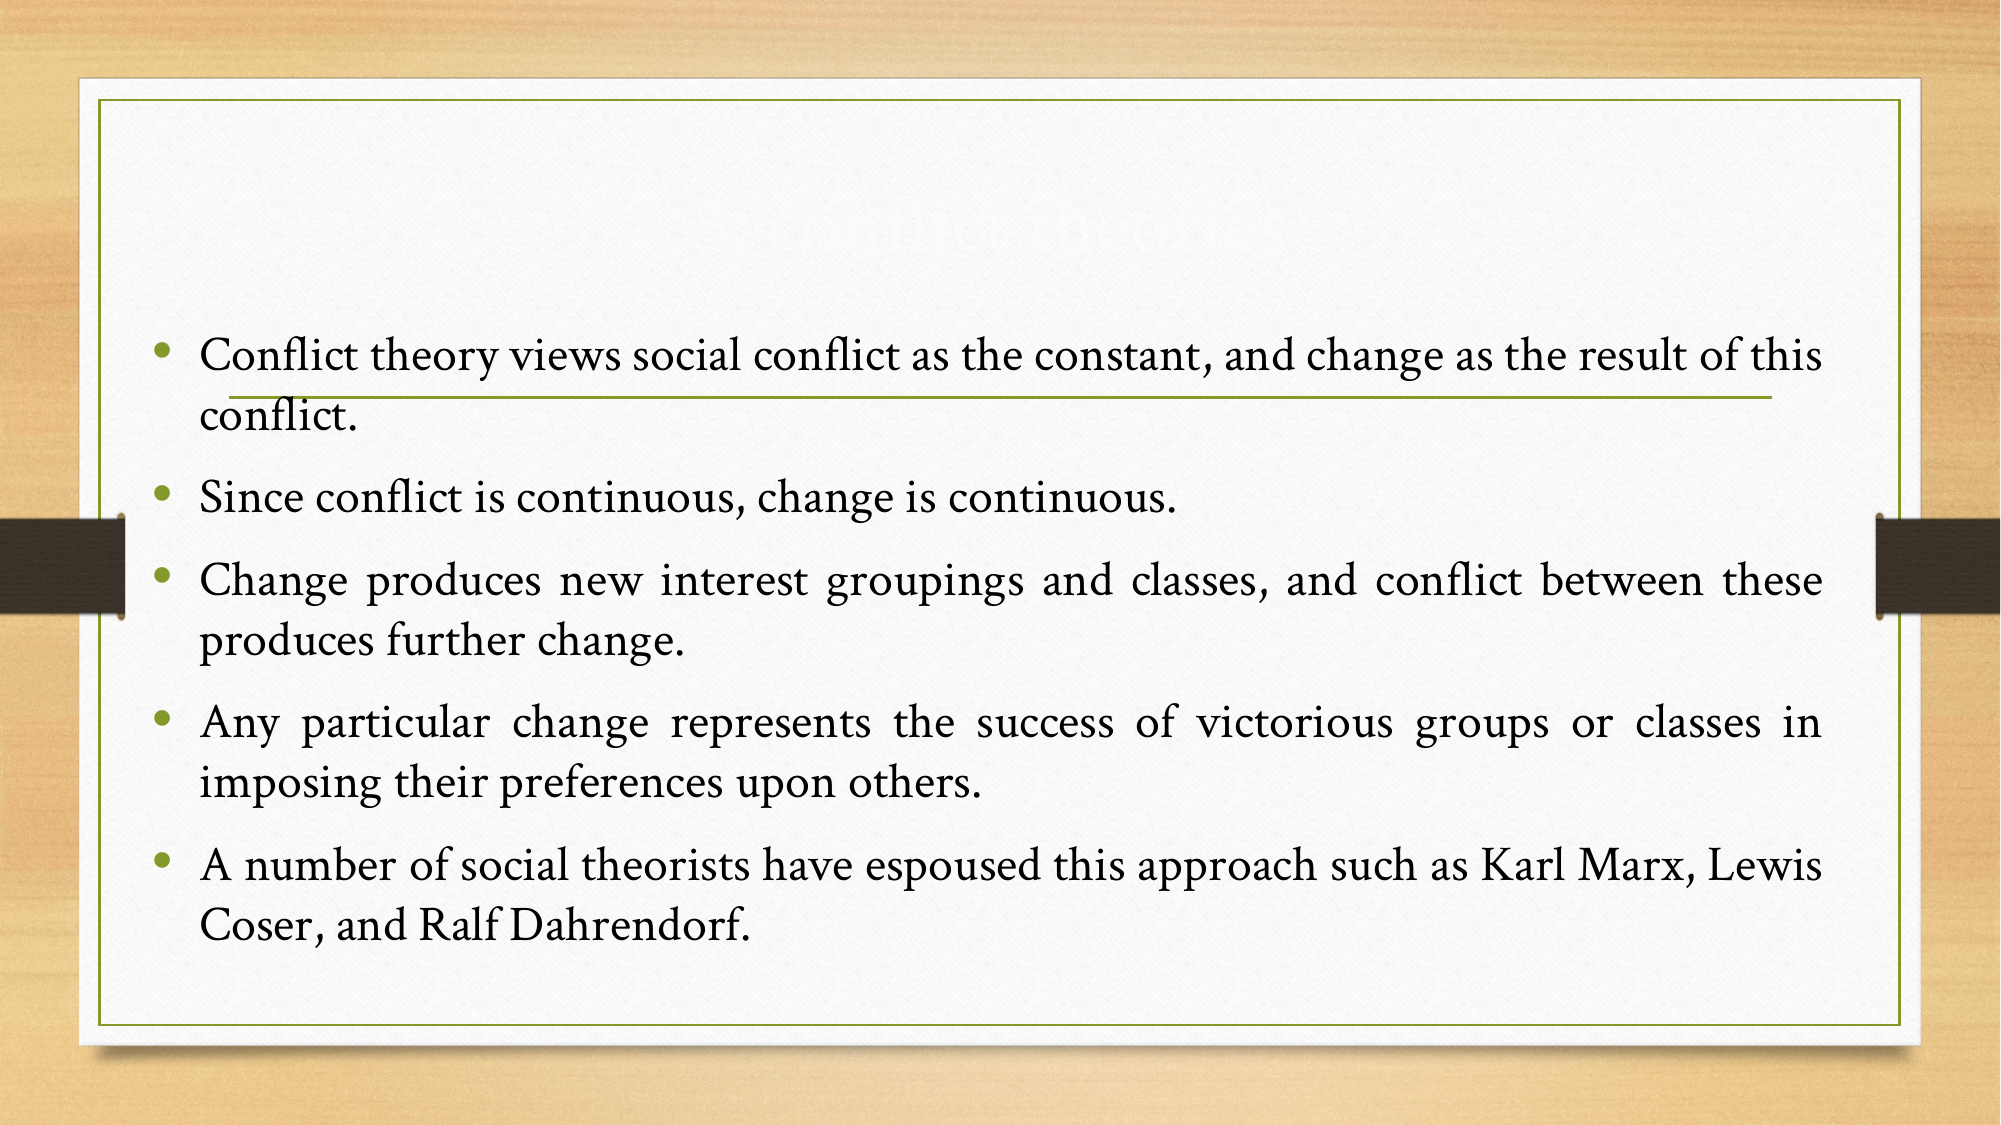

# 3. conflict theories
Conflict theory views social conflict as the constant, and change as the result of this conflict.
Since conflict is continuous, change is continuous.
Change produces new interest groupings and classes, and conflict between these produces further change.
Any particular change represents the success of victorious groups or classes in imposing their preferences upon others.
A number of social theorists have espoused this approach such as Karl Marx, Lewis Coser, and Ralf Dahrendorf.